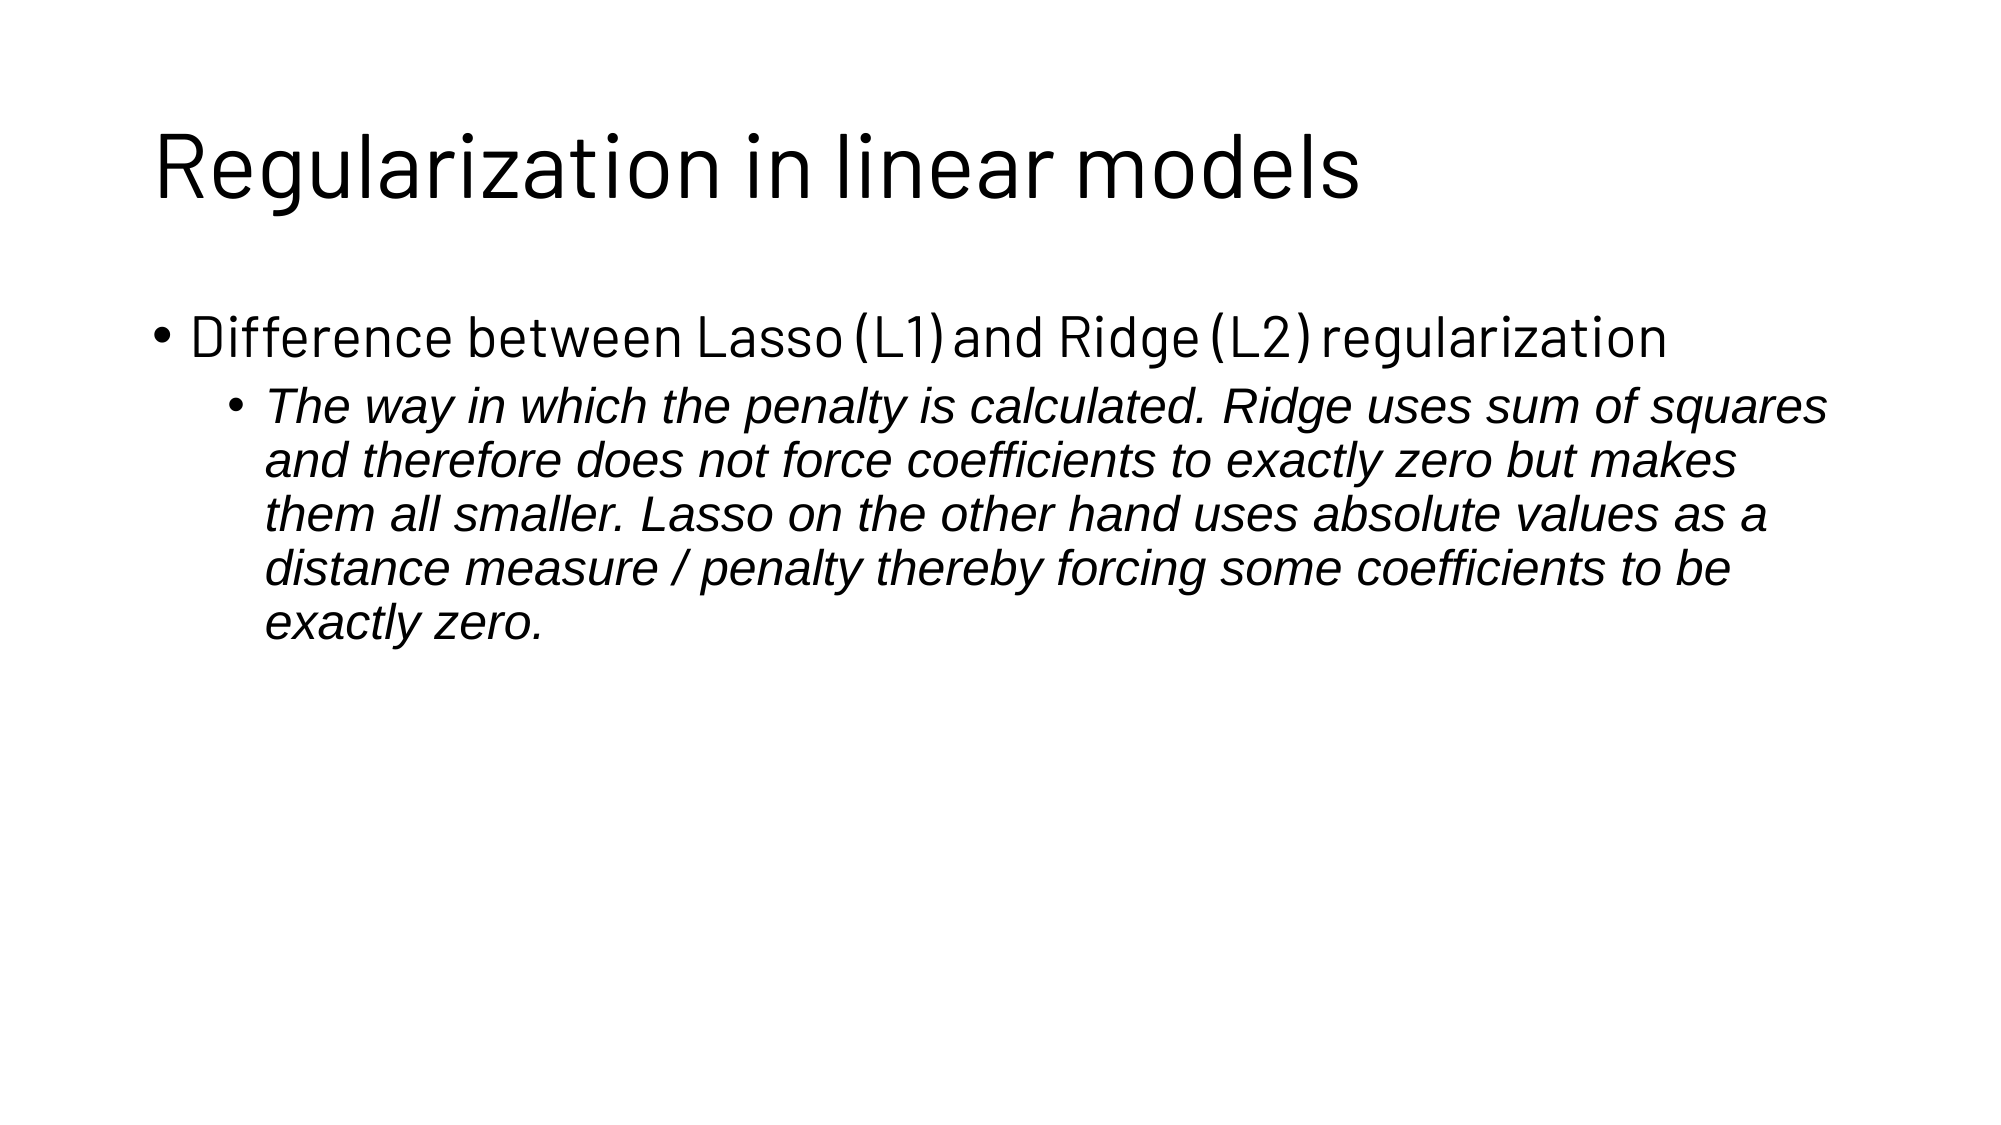

# Regularization in linear models
Difference between Lasso (L1) and Ridge (L2) regularization
The way in which the penalty is calculated. Ridge uses sum of squares and therefore does not force coefficients to exactly zero but makes them all smaller. Lasso on the other hand uses absolute values as a distance measure / penalty thereby forcing some coefficients to be exactly zero.